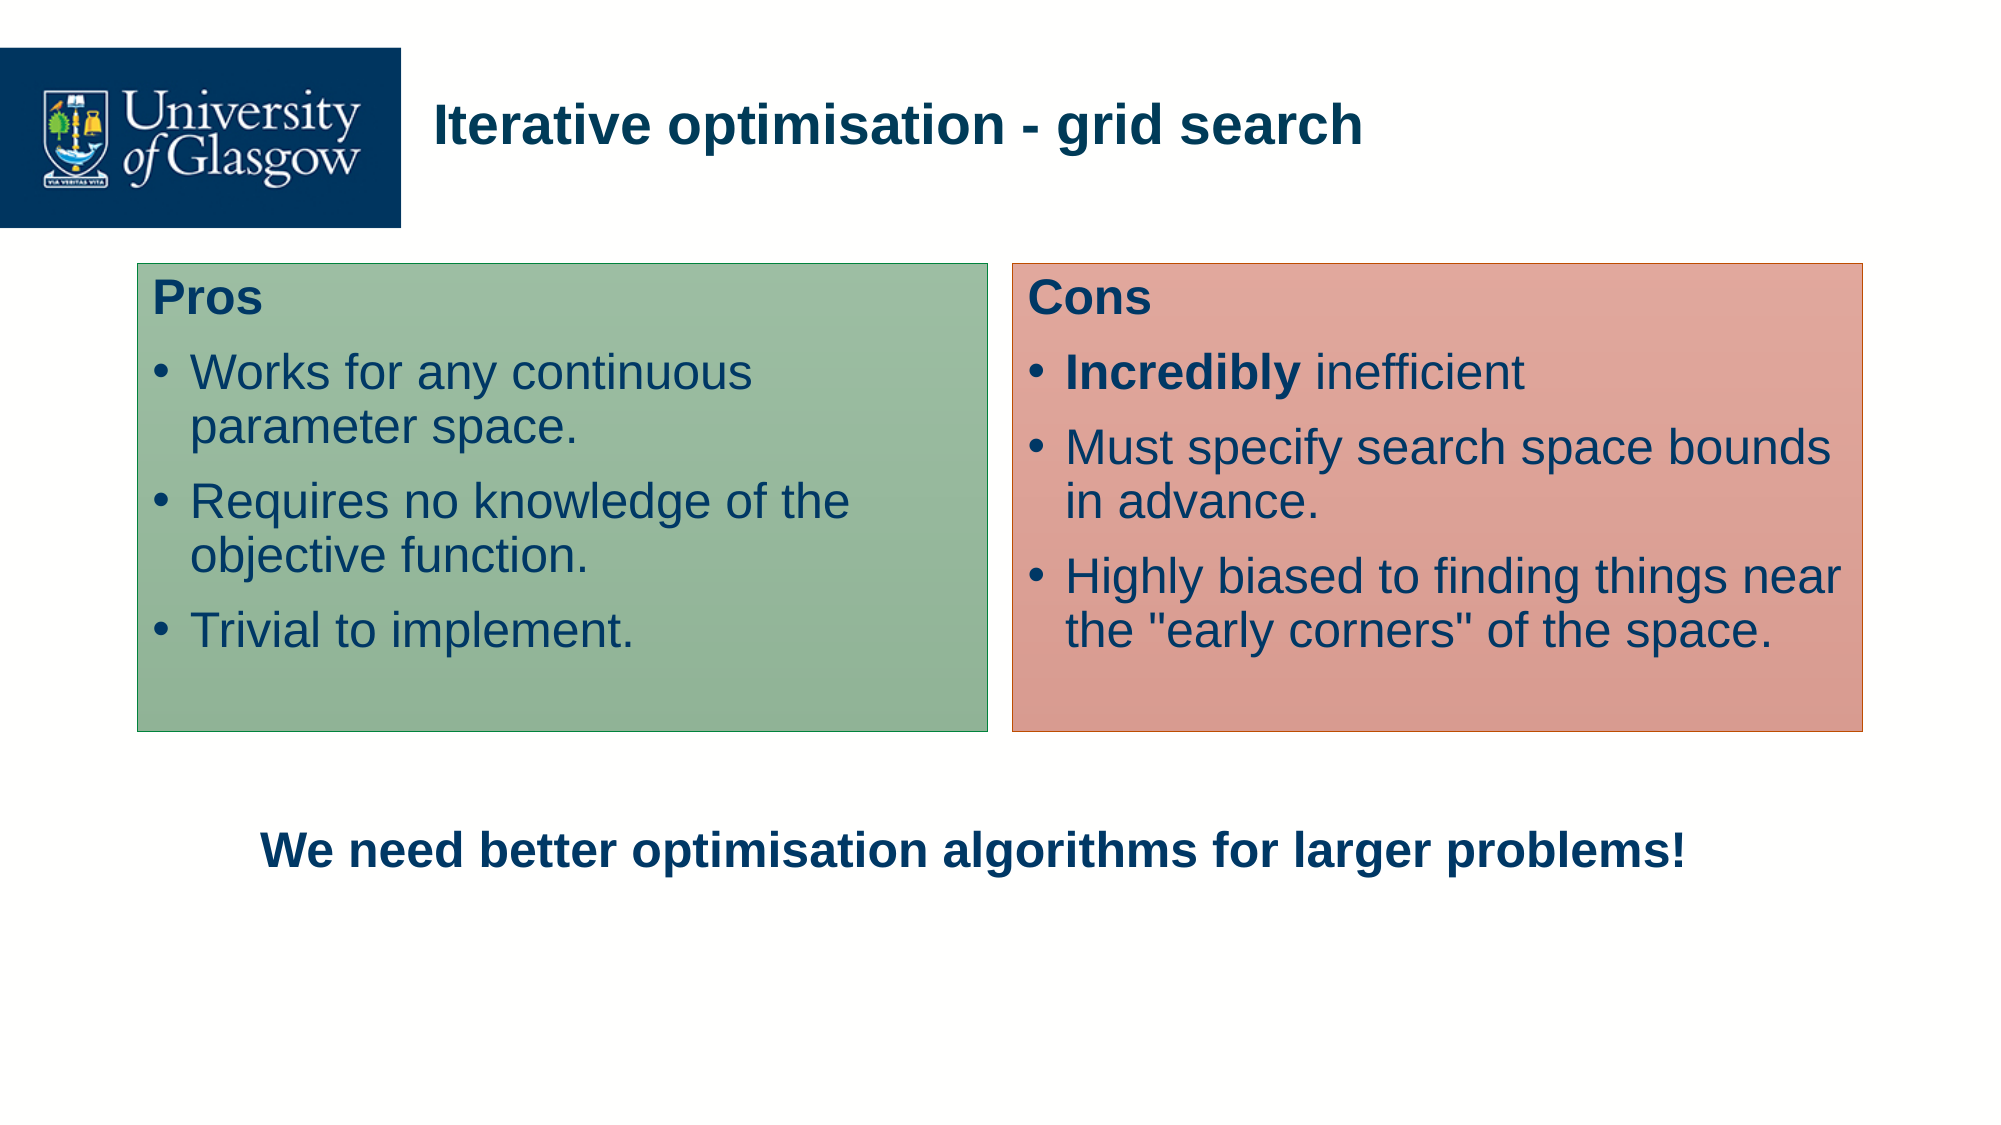

# Iterative optimisation - grid search
Pros
Works for any continuous parameter space.
Requires no knowledge of the objective function.
Trivial to implement.

Cons
Incredibly inefficient
Must specify search space bounds in advance.
Highly biased to finding things near the "early corners" of the space.
We need better optimisation algorithms for larger problems!